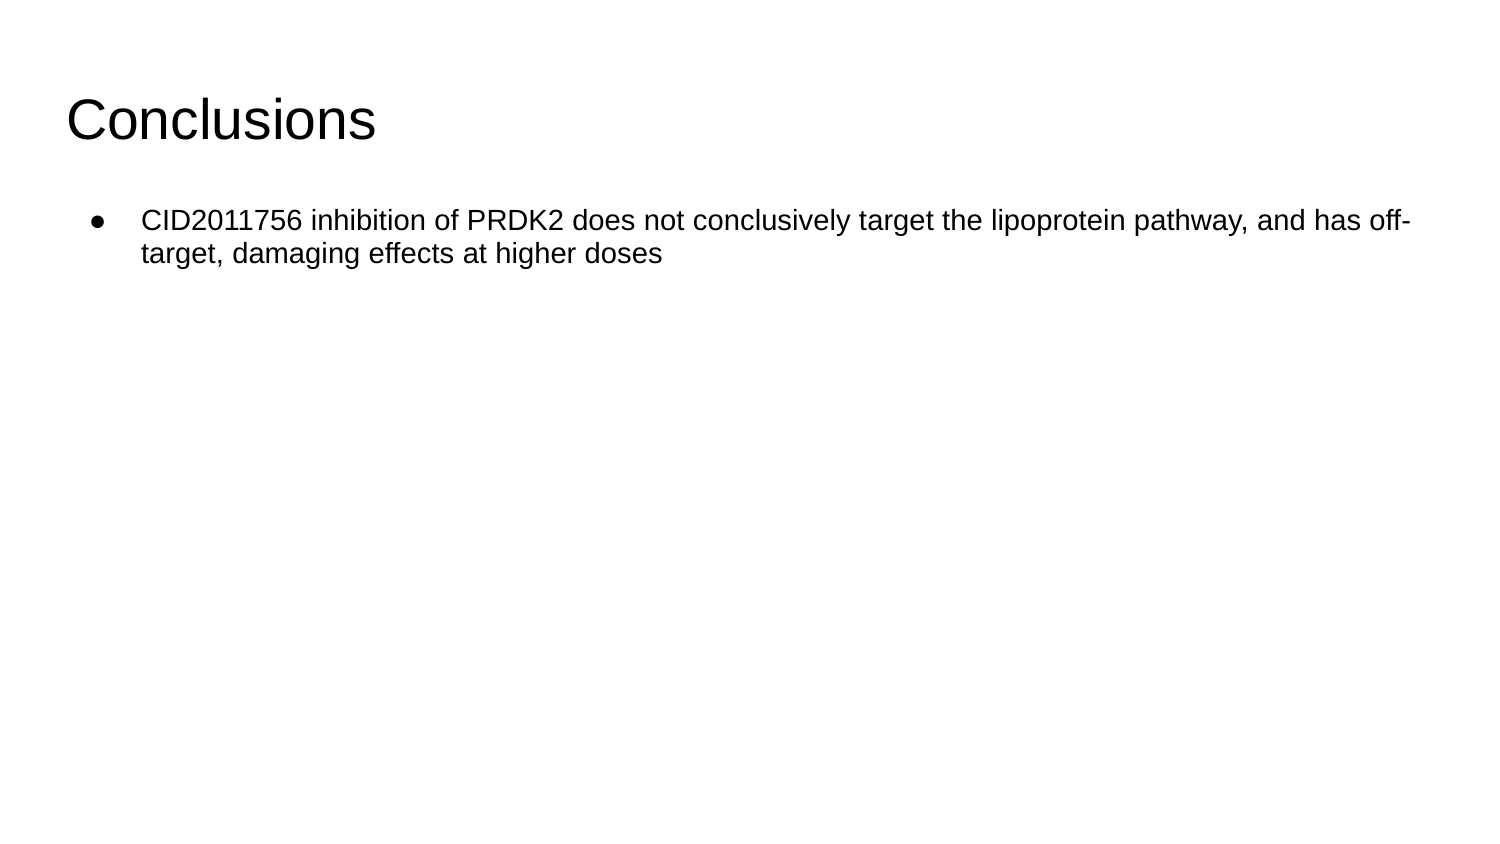

# Conclusions
CID2011756 inhibition of PRDK2 does not conclusively target the lipoprotein pathway, and has off-target, damaging effects at higher doses